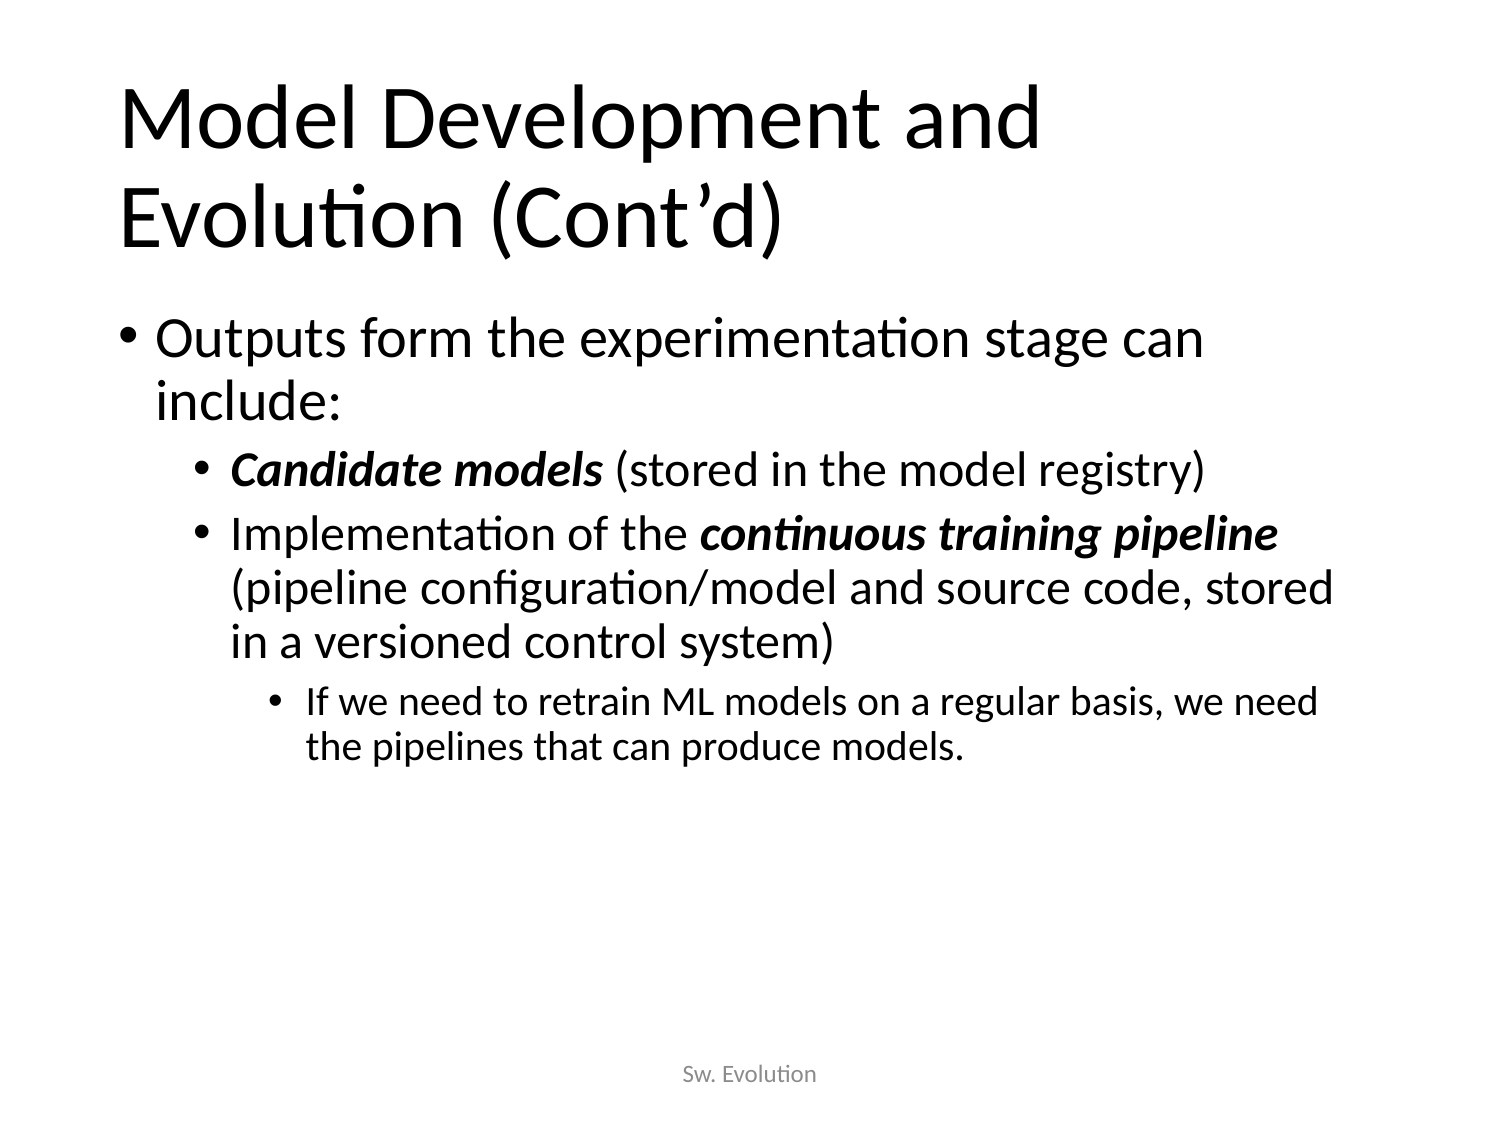

# Model Development and Evolution (Cont’d)
Outputs form the experimentation stage can include:
Candidate models (stored in the model registry)
Implementation of the continuous training pipeline (pipeline configuration/model and source code, stored in a versioned control system)
If we need to retrain ML models on a regular basis, we need the pipelines that can produce models.

Sw. Evolution